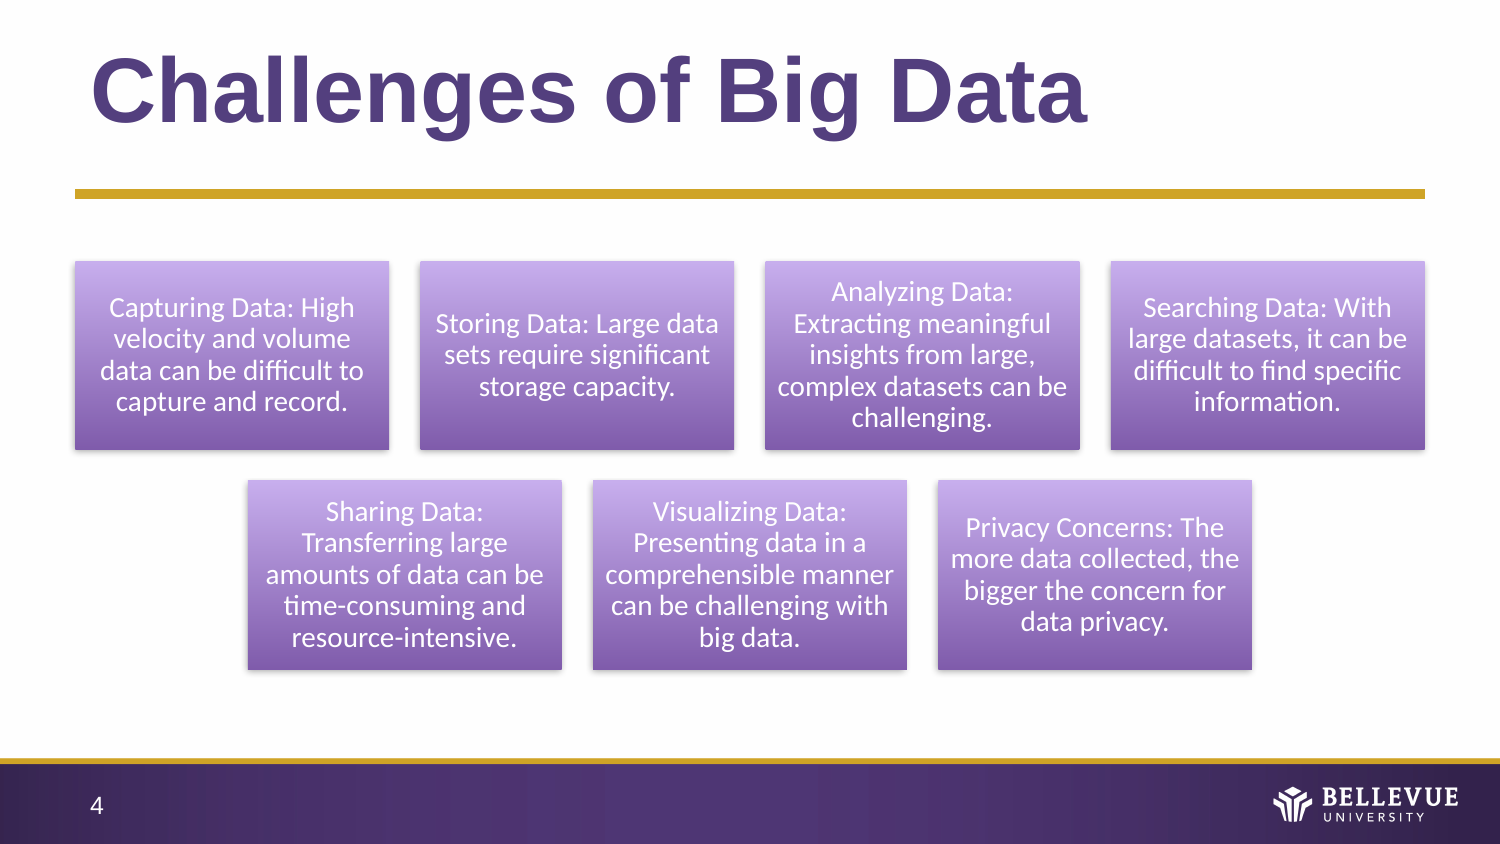

# Challenges of Big Data

Capturing Data: High velocity and volume data can be difficult to capture and record.
Storing Data: Large data sets require significant storage capacity.
Analyzing Data: Extracting meaningful insights from large, complex datasets can be challenging.
Searching Data: With large datasets, it can be difficult to find specific information.
Sharing Data: Transferring large amounts of data can be time-consuming and resource-intensive.
Visualizing Data: Presenting data in a comprehensible manner can be challenging with big data.
Privacy Concerns: The more data collected, the bigger the concern for data privacy.